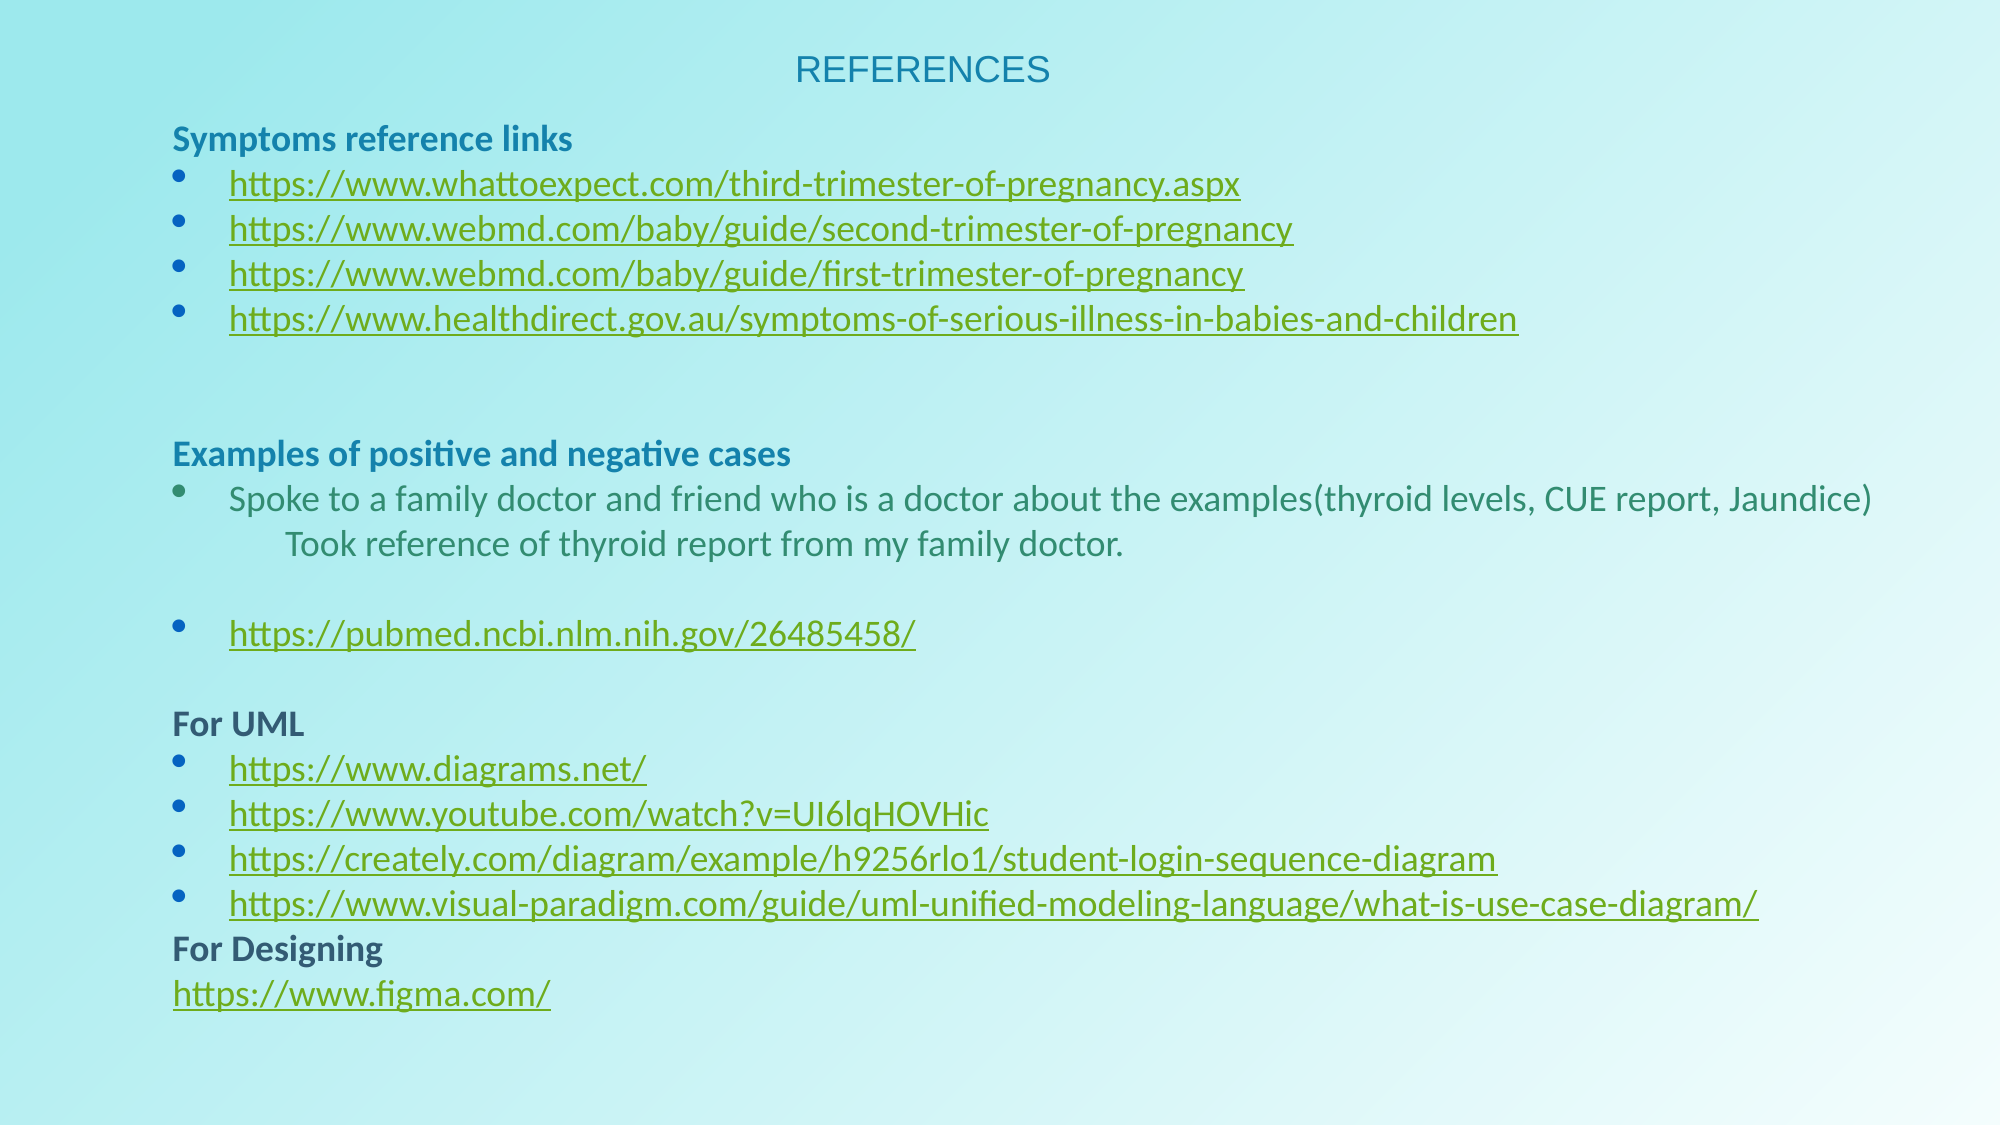

REFERENCES
Symptoms reference links
https://www.whattoexpect.com/third-trimester-of-pregnancy.aspx
https://www.webmd.com/baby/guide/second-trimester-of-pregnancy
https://www.webmd.com/baby/guide/first-trimester-of-pregnancy
https://www.healthdirect.gov.au/symptoms-of-serious-illness-in-babies-and-children

Examples of positive and negative cases
Spoke to a family doctor and friend who is a doctor about the examples(thyroid levels, CUE report, Jaundice)
Took reference of thyroid report from my family doctor.

https://pubmed.ncbi.nlm.nih.gov/26485458/

For UML
https://www.diagrams.net/
https://www.youtube.com/watch?v=UI6lqHOVHic
https://creately.com/diagram/example/h9256rlo1/student-login-sequence-diagram
https://www.visual-paradigm.com/guide/uml-unified-modeling-language/what-is-use-case-diagram/
For Designing
https://www.figma.com/